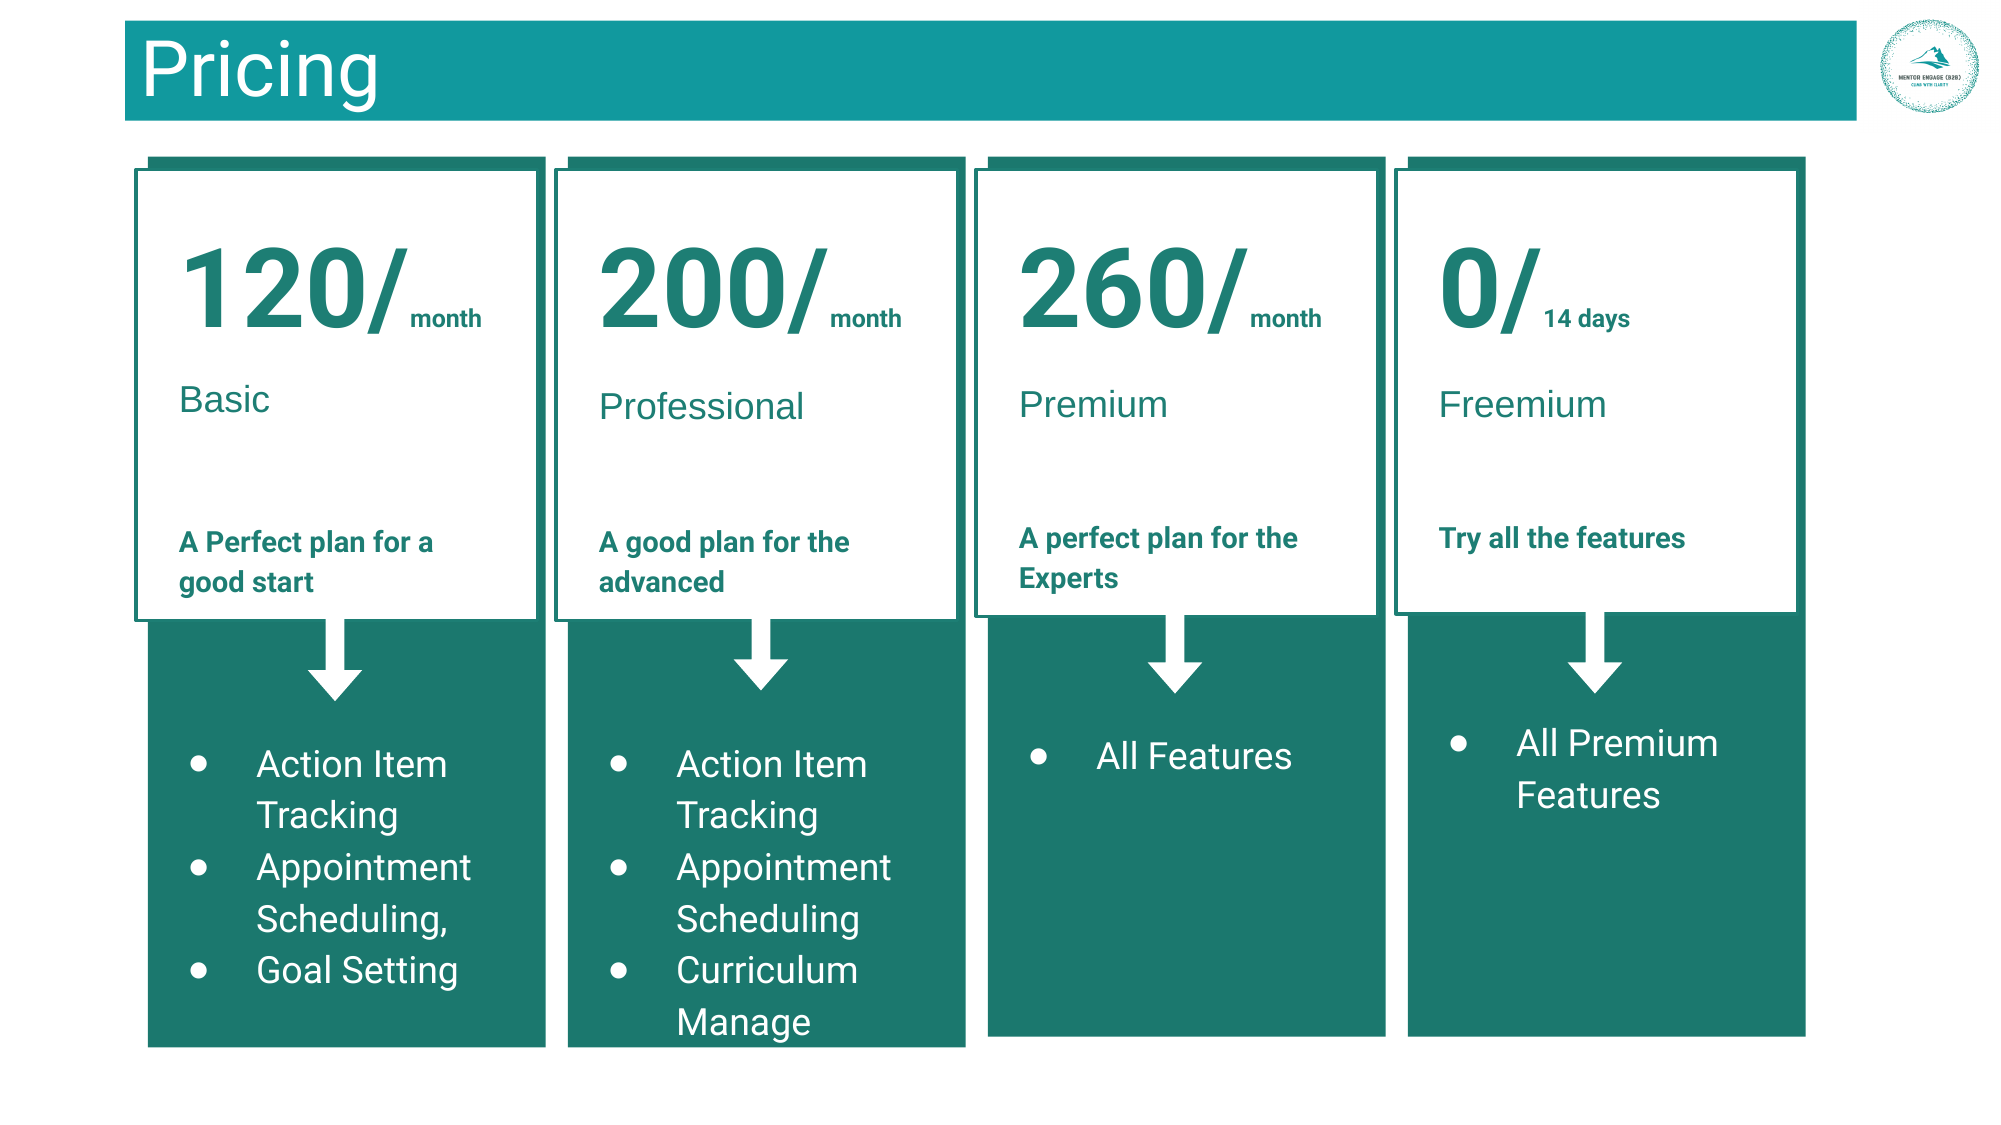

# Pricing

120/month
Basic
A Perfect plan for a good start

Action Item Tracking
Appointment Scheduling,
Goal Setting

200/month
Professional
A good plan for the advanced

Action Item Tracking
Appointment Scheduling
Curriculum Manage

0/14 days
Freemium
Try all the features

All Premium Features

260/month
Premium
A perfect plan for the Experts

All Features